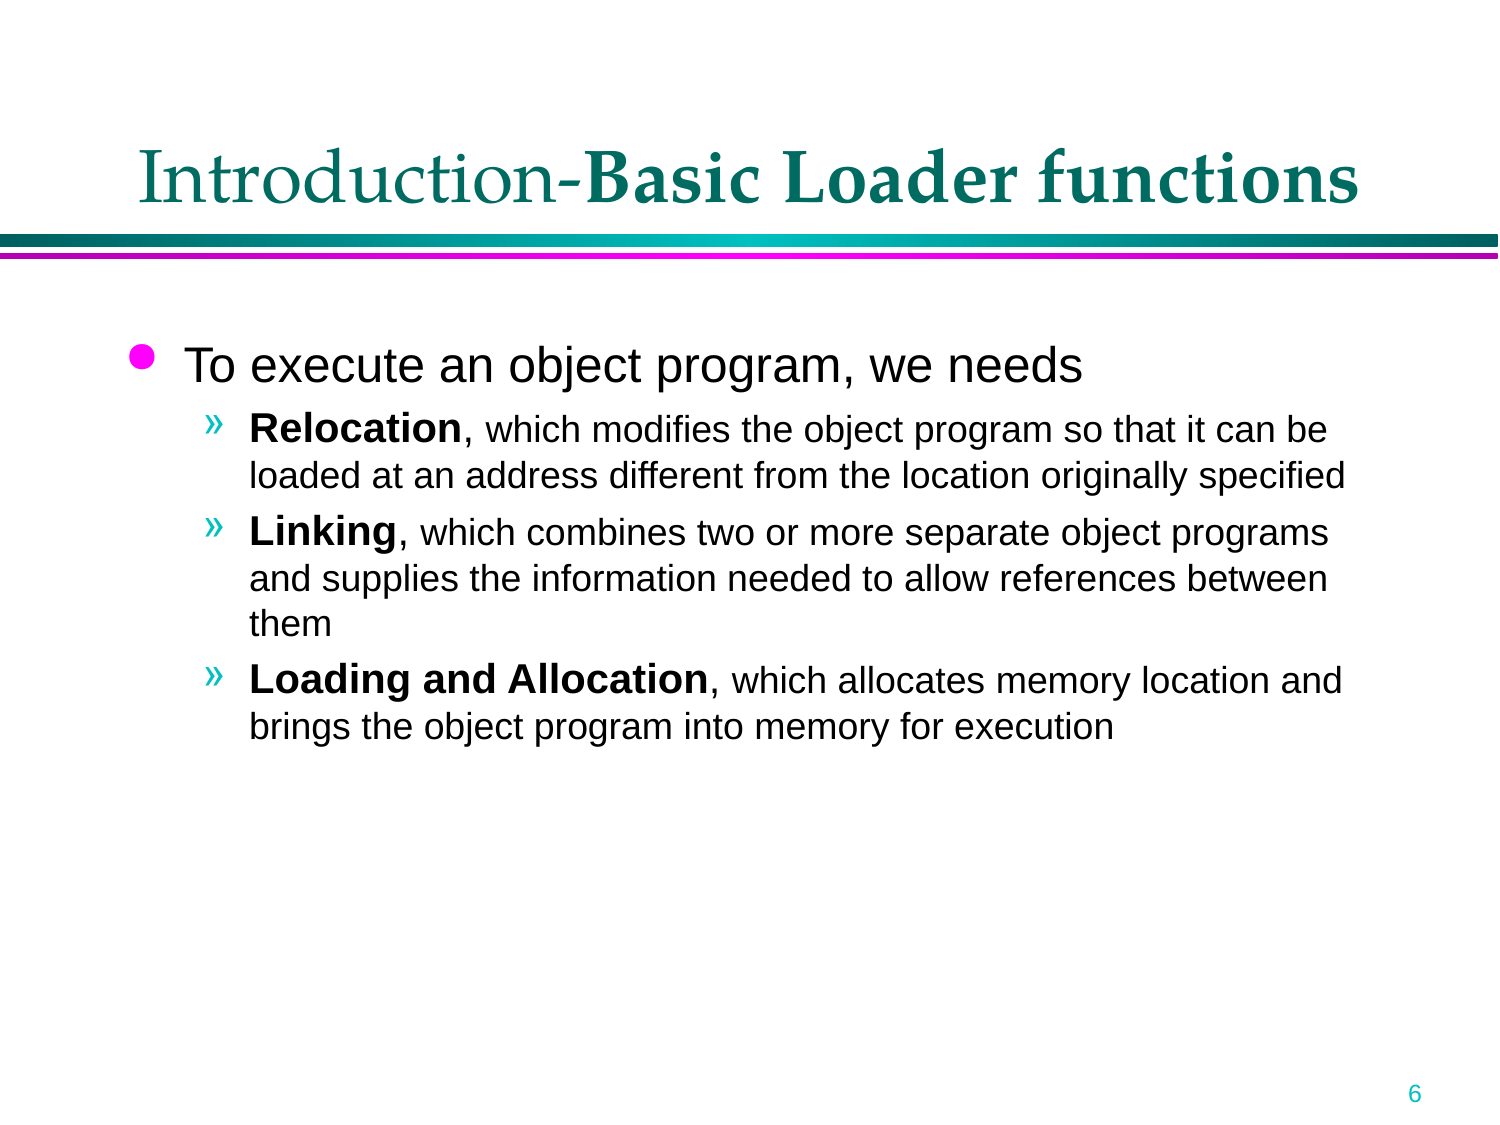

Introduction-Basic Loader functions
To execute an object program, we needs
Relocation, which modifies the object program so that it can be loaded at an address different from the location originally specified
Linking, which combines two or more separate object programs and supplies the information needed to allow references between them
Loading and Allocation, which allocates memory location and brings the object program into memory for execution